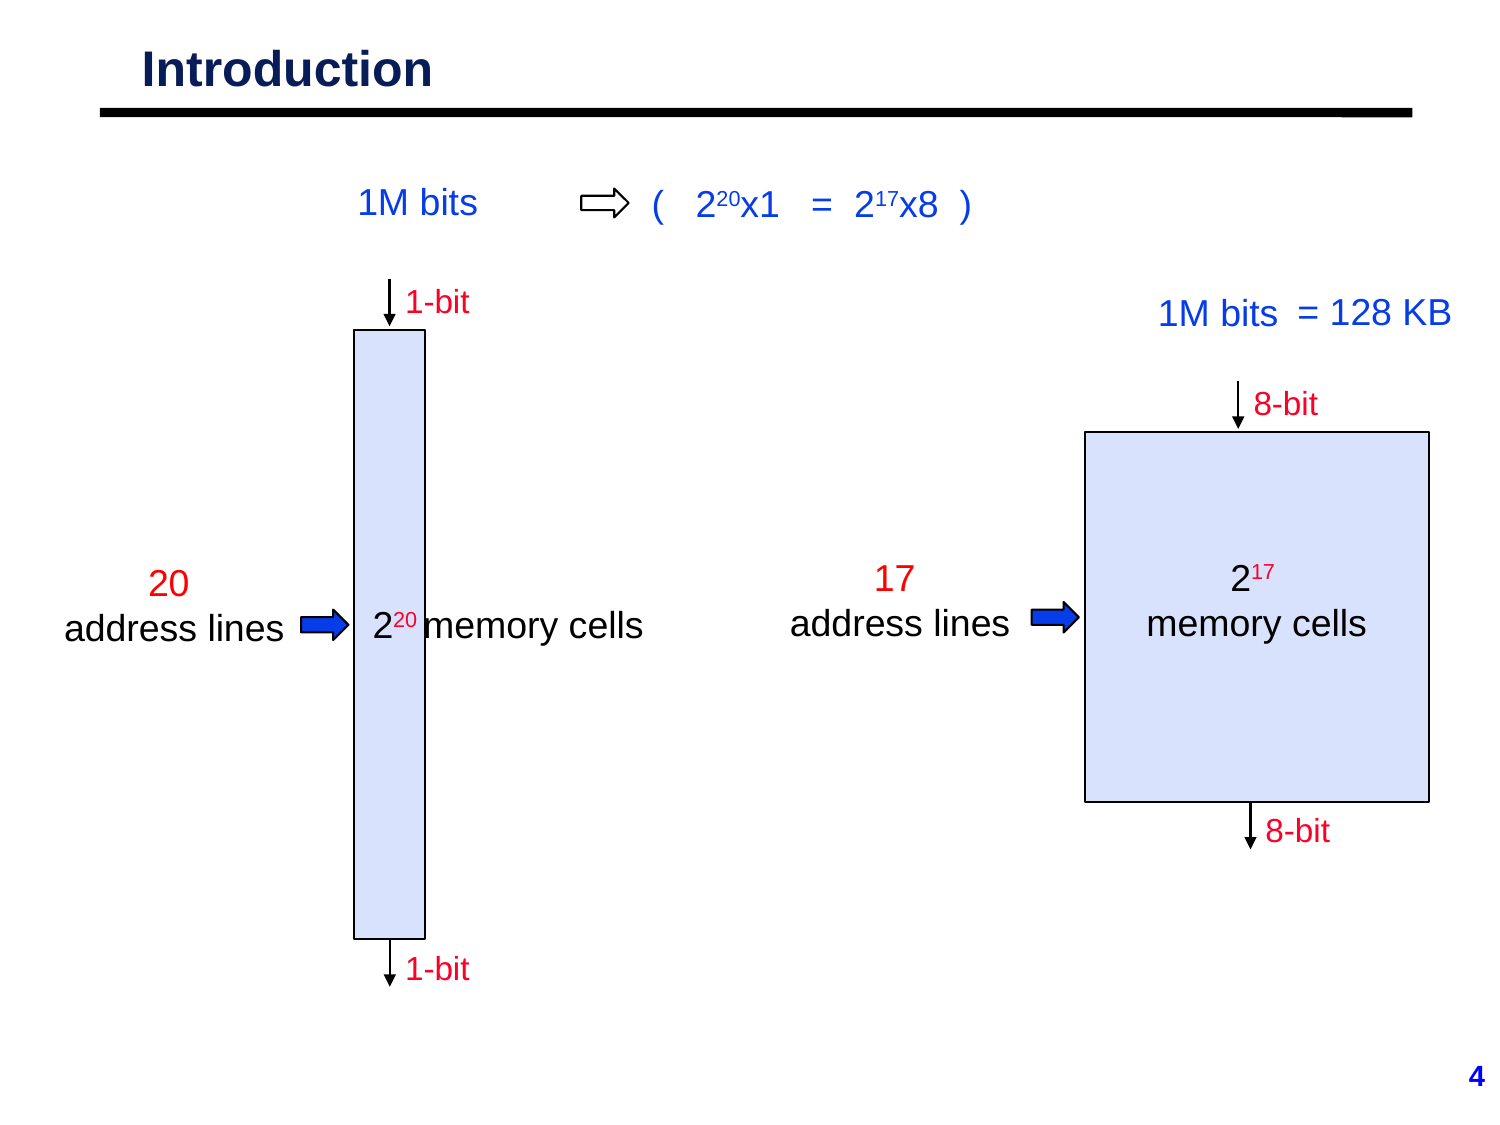

# Introduction
1M bits
(   220x1   =  217x8  )

1-bit
= 128 KB
1M bits

8-bit

        17
address lines
        217
memory cells
        20
address lines
        220 memory cells

8-bit
1-bit
4